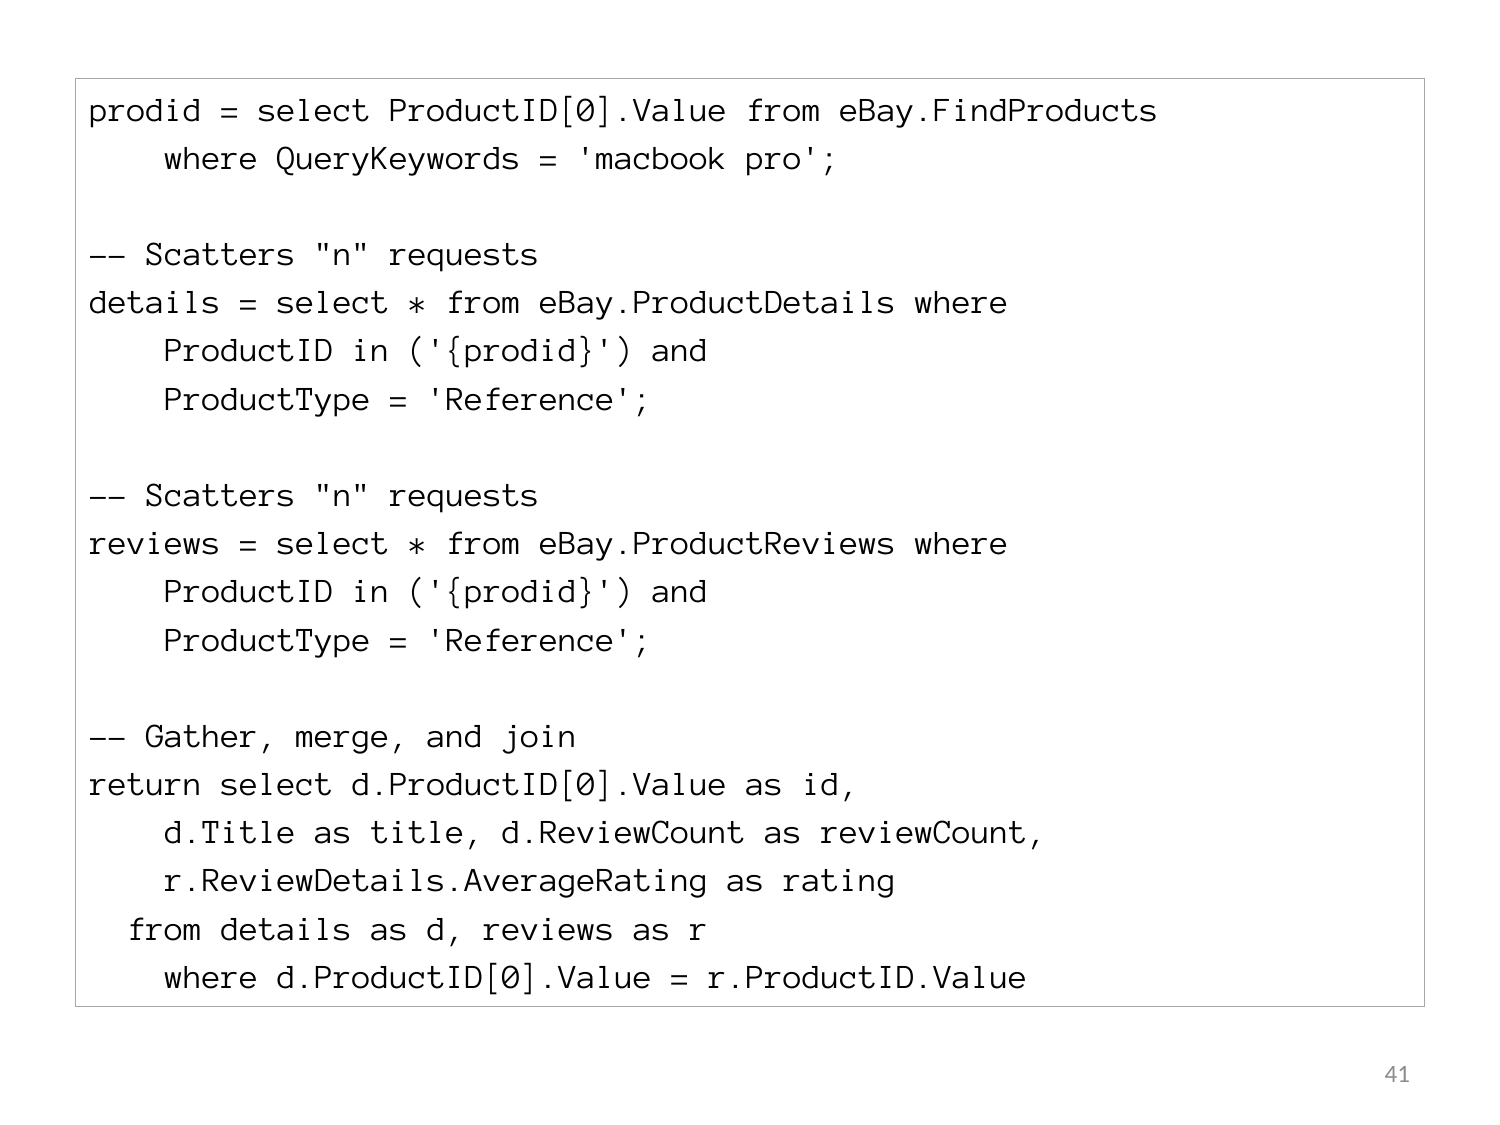

prodid = select ProductID[0].Value from eBay.FindProducts
    where QueryKeywords = 'macbook pro';

-- Scatters "n" requests
details = select * from eBay.ProductDetails where
    ProductID in ('{prodid}') and
    ProductType = 'Reference';

-- Scatters "n" requests
reviews = select * from eBay.ProductReviews where
    ProductID in ('{prodid}') and
    ProductType = 'Reference';

-- Gather, merge, and join
return select d.ProductID[0].Value as id,
    d.Title as title, d.ReviewCount as reviewCount,
    r.ReviewDetails.AverageRating as rating
  from details as d, reviews as r
    where d.ProductID[0].Value = r.ProductID.Value
41